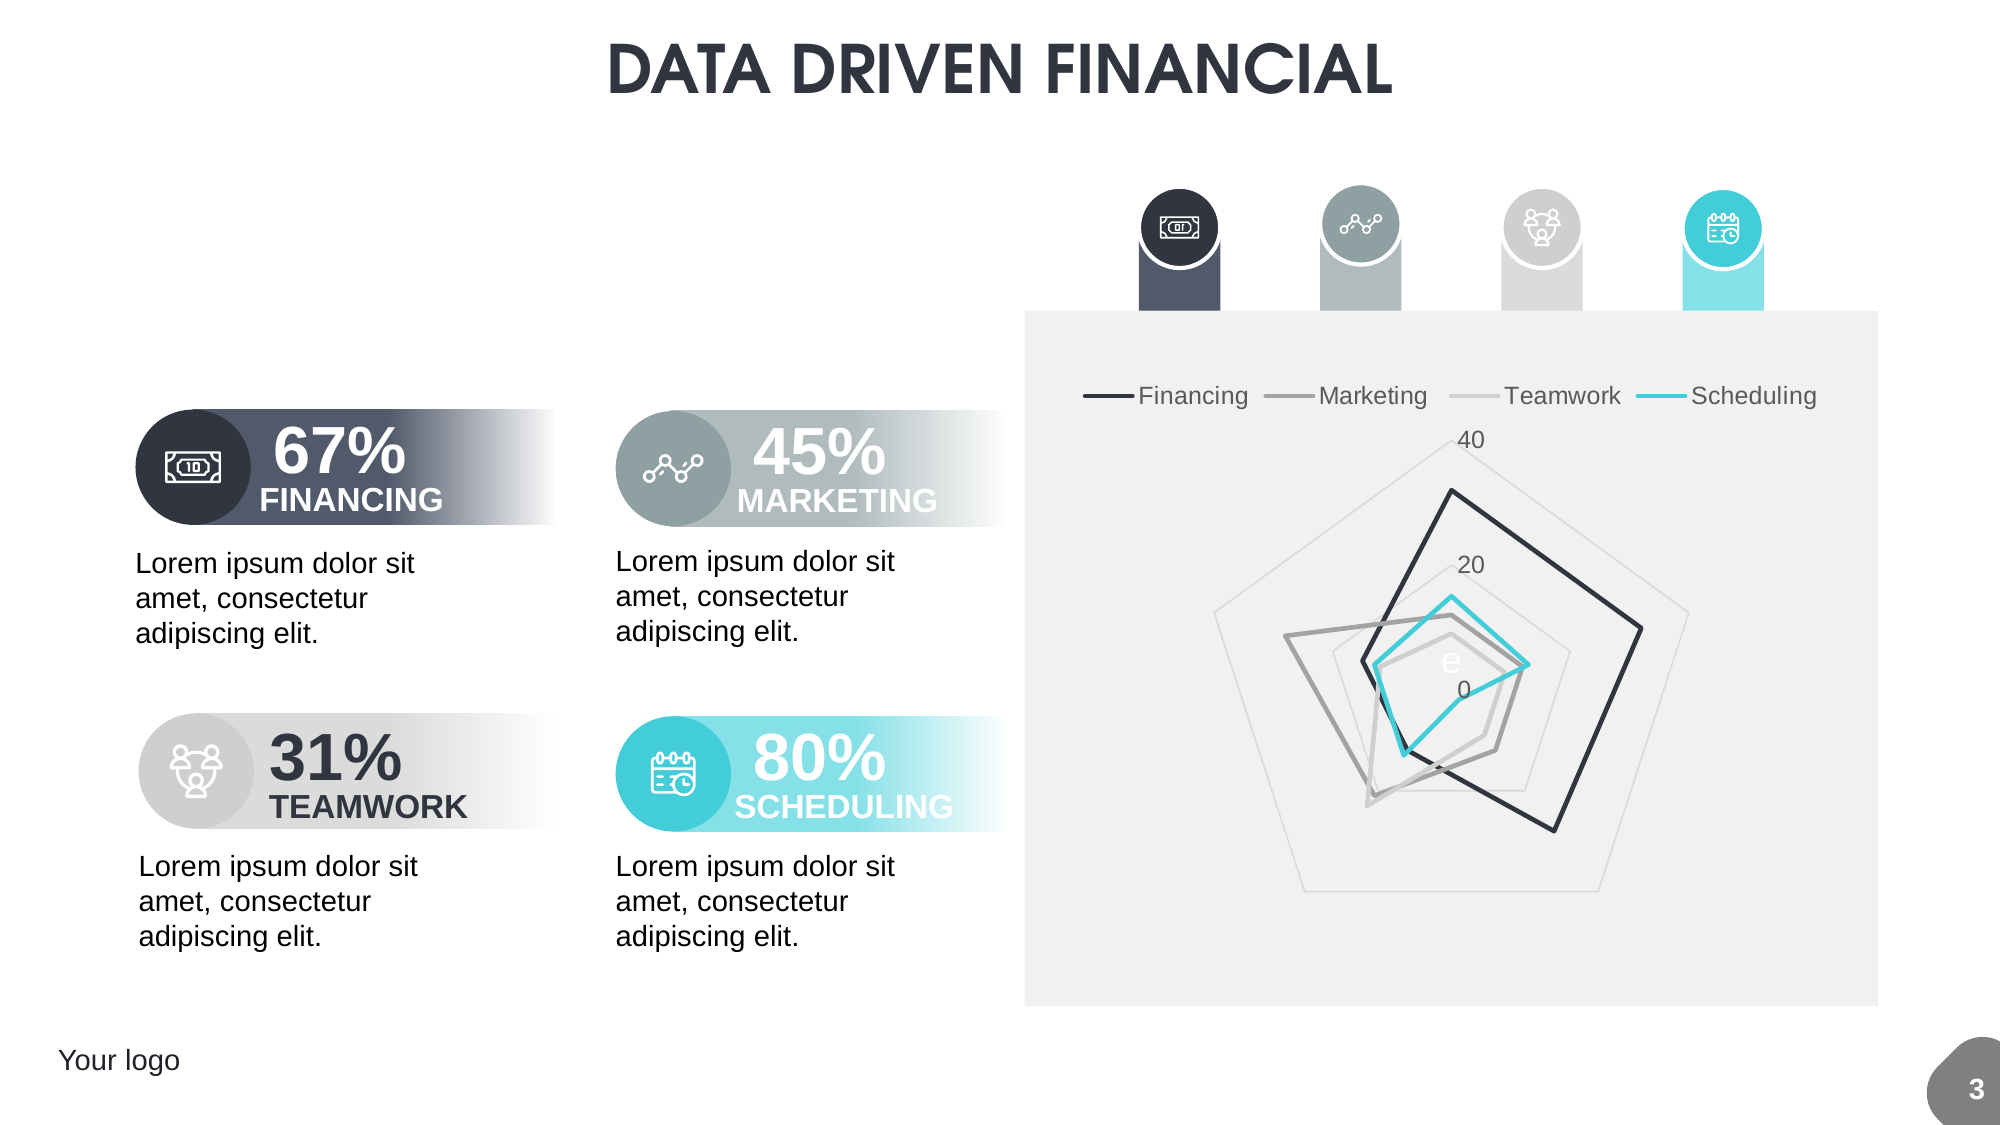

DATA DRIVEN FINANCIAL

e

### Chart

| Category | Financing | Marketing  | Teamwork | Scheduling |
|---|---|---|---|---|
| 37261 | 32.0 | 12.0 | 9.0 | 15.0 |
| 37262 | 32.0 | 12.0 | 9.0 | 13.0 |
| 37263 | 28.0 | 12.0 | 9.0 | 2.0 |
| 37264 | 12.0 | 21.0 | 23.0 | 13.0 |
| 37265 | 15.0 | 28.0 | 12.0 | 13.0 |
67%
FINANCING
45%
MARKETING

Lorem ipsum dolor sit amet, consectetur adipiscing elit.
Lorem ipsum dolor sit amet, consectetur adipiscing elit.

31%
TEAMWORK
80%
SCHEDULING

Lorem ipsum dolor sit amet, consectetur adipiscing elit.
Lorem ipsum dolor sit amet, consectetur adipiscing elit.

Your logo
3